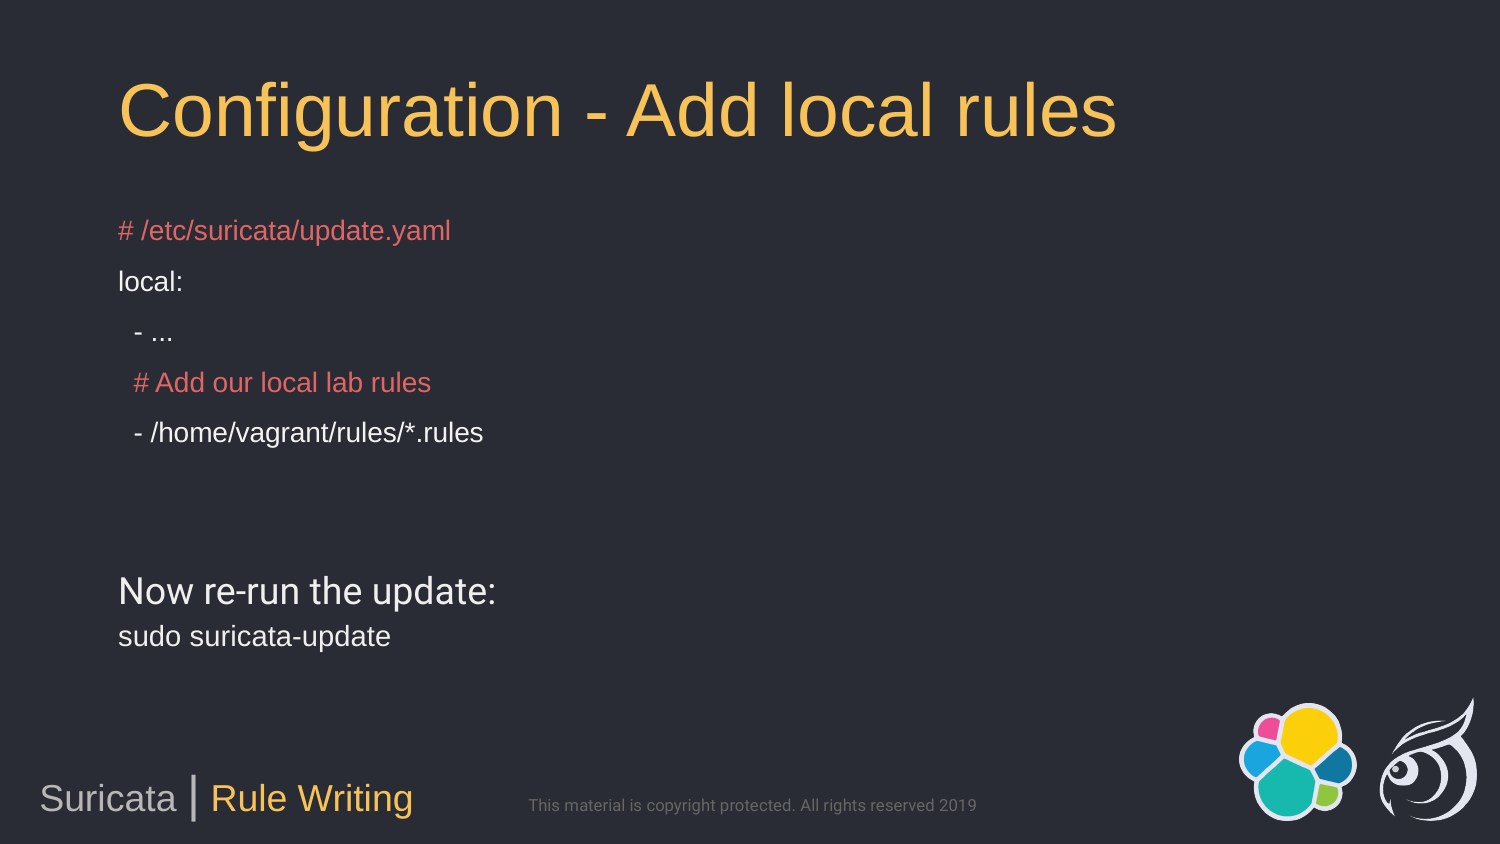

# Configuration - Add local rules
# /etc/suricata/update.yaml local: - ...
  # Add our local lab rules
  - /home/vagrant/rules/*.rules

Now re-run the update:
sudo suricata-update